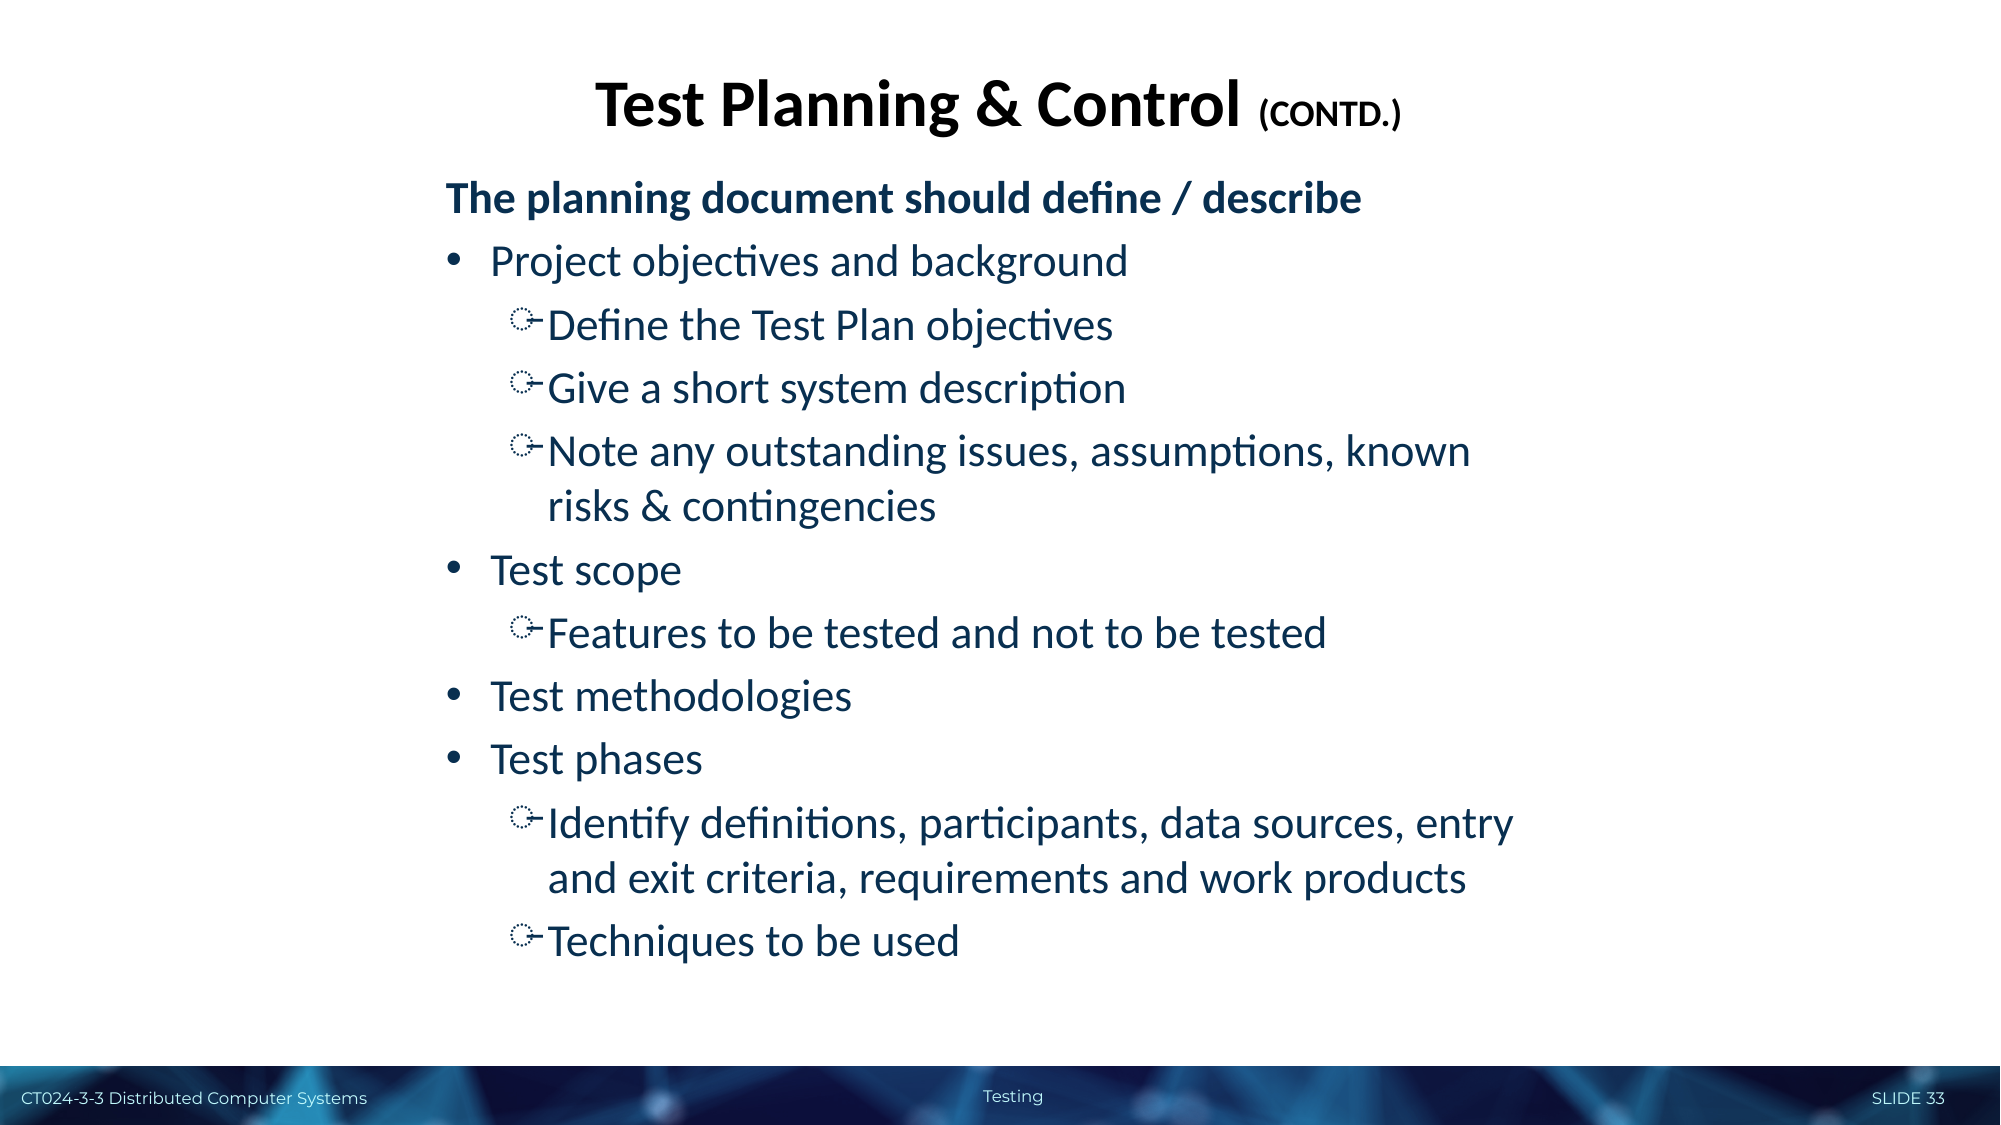

Test Planning & Control (CONTD.)
The planning document should define / describe
Project objectives and background
Define the Test Plan objectives
Give a short system description
Note any outstanding issues, assumptions, known risks & contingencies
Test scope
Features to be tested and not to be tested
Test methodologies
Test phases
Identify definitions, participants, data sources, entry and exit criteria, requirements and work products
Techniques to be used